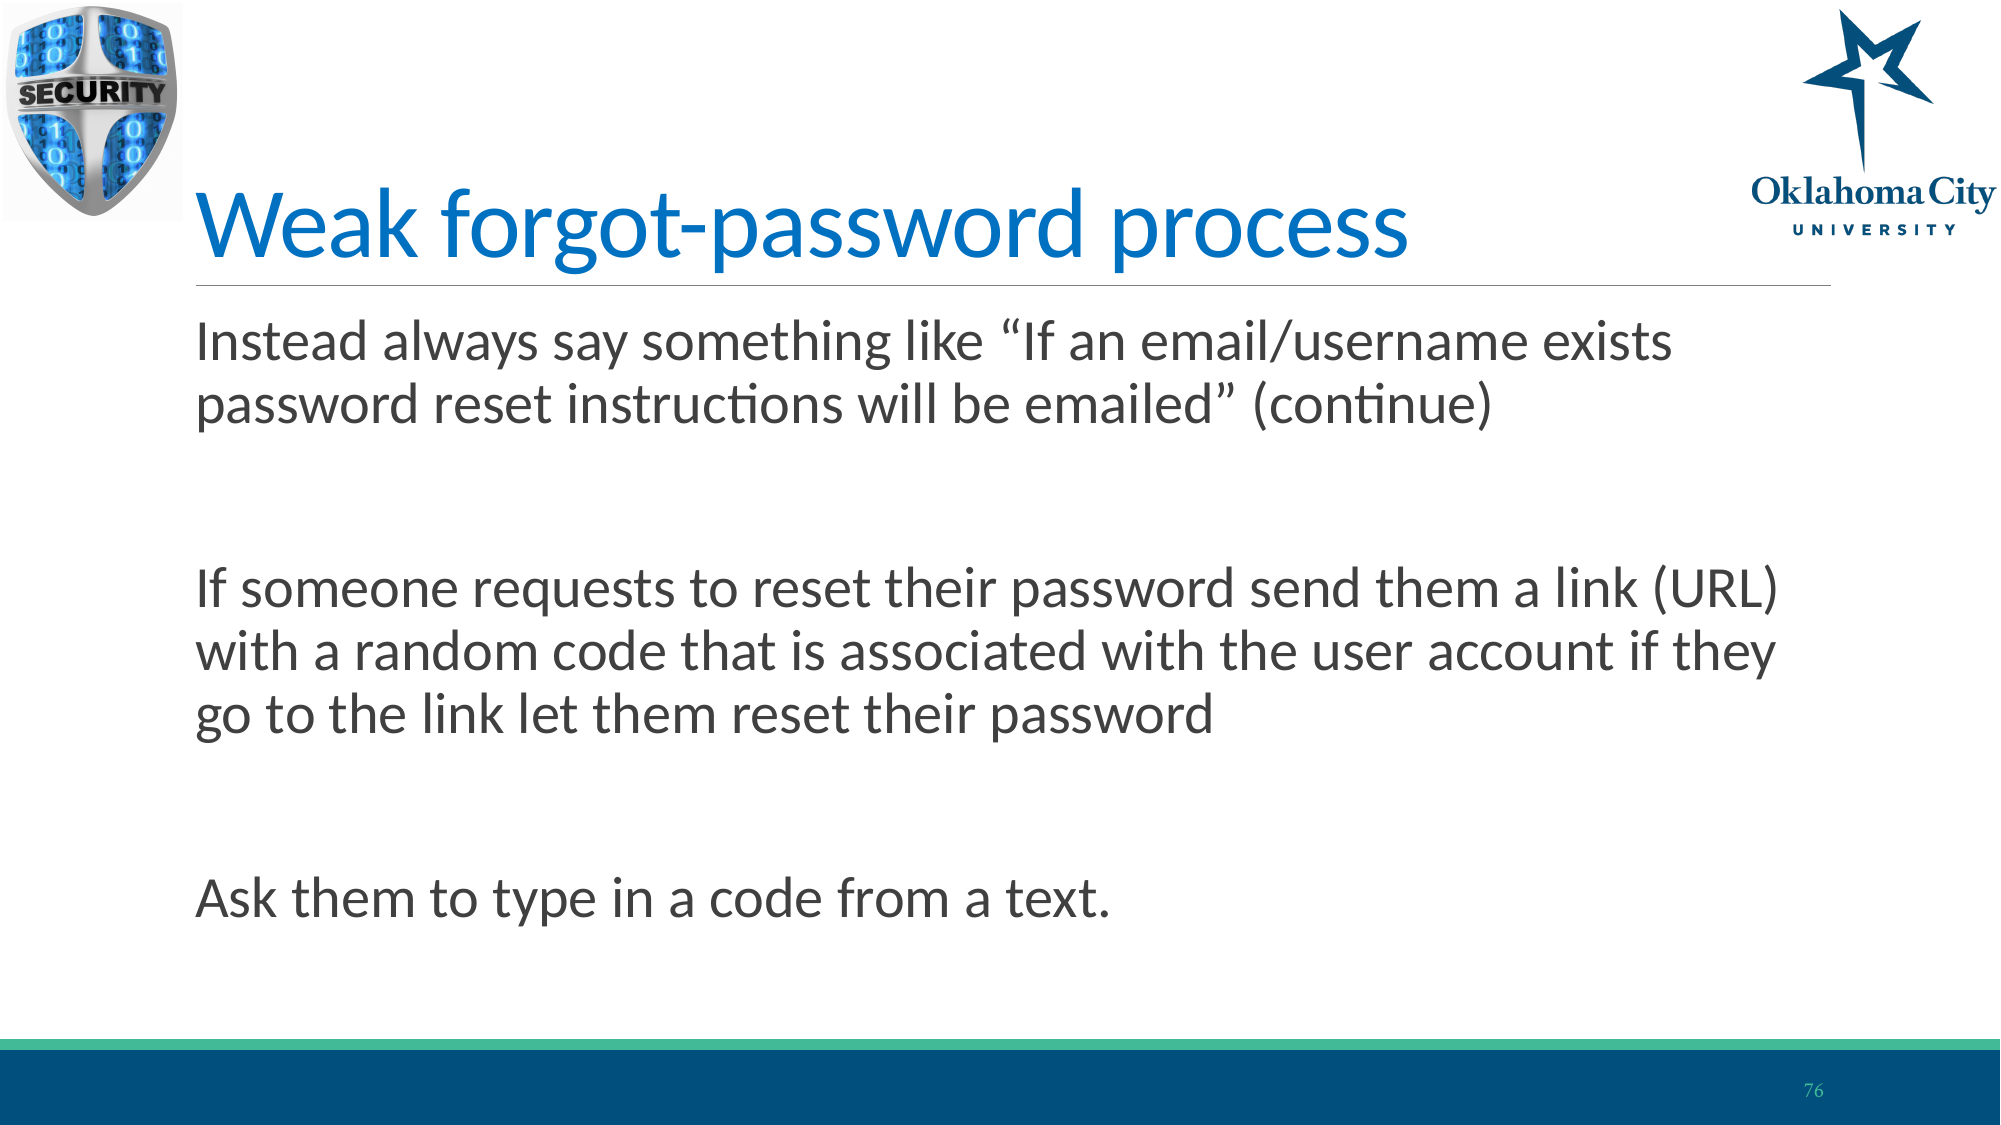

# Weak forgot-password process
Instead always say something like “If an email/username exists password reset instructions will be emailed” (continue)

If someone requests to reset their password send them a link (URL) with a random code that is associated with the user account if they go to the link let them reset their password

Ask them to type in a code from a text.
76